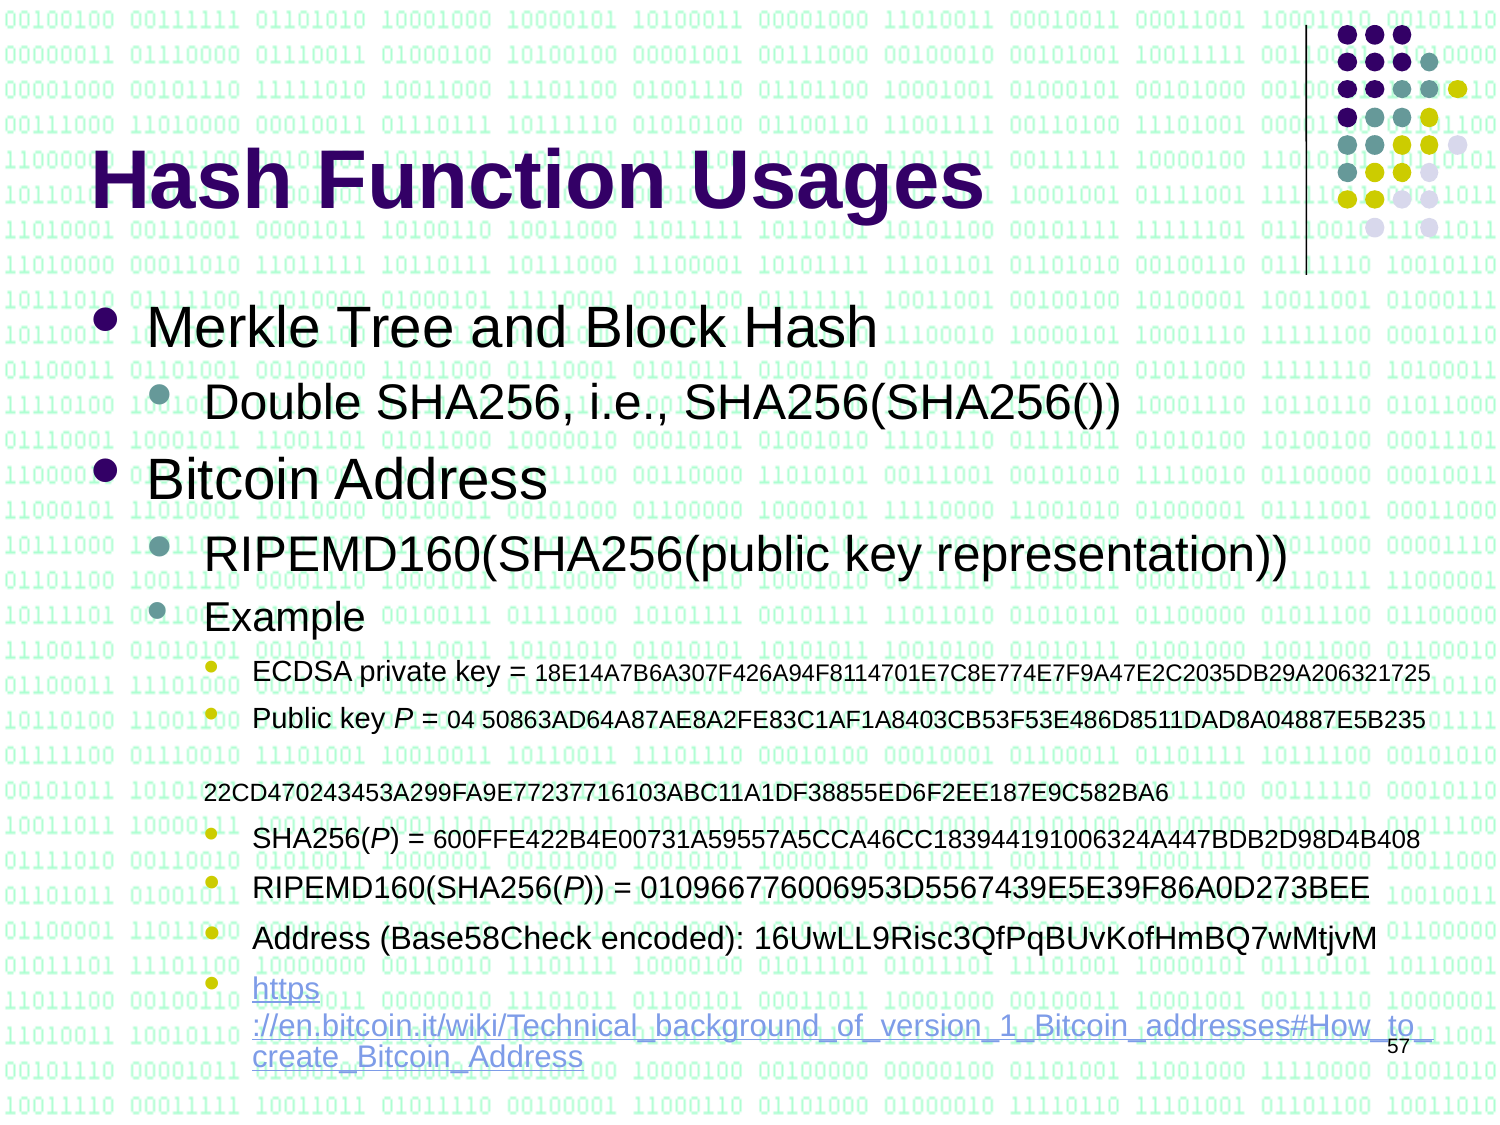

# Hash Function Usages
Merkle Tree and Block Hash
Double SHA256, i.e., SHA256(SHA256())
Bitcoin Address
RIPEMD160(SHA256(public key representation))
Example
ECDSA private key = 18E14A7B6A307F426A94F8114701E7C8E774E7F9A47E2C2035DB29A206321725
Public key P = 04 50863AD64A87AE8A2FE83C1AF1A8403CB53F53E486D8511DAD8A04887E5B235
		         22CD470243453A299FA9E77237716103ABC11A1DF38855ED6F2EE187E9C582BA6
SHA256(P) = 600FFE422B4E00731A59557A5CCA46CC183944191006324A447BDB2D98D4B408
RIPEMD160(SHA256(P)) = 010966776006953D5567439E5E39F86A0D273BEE
Address (Base58Check encoded): 16UwLL9Risc3QfPqBUvKofHmBQ7wMtjvM
https://en.bitcoin.it/wiki/Technical_background_of_version_1_Bitcoin_addresses#How_to_create_Bitcoin_Address
57